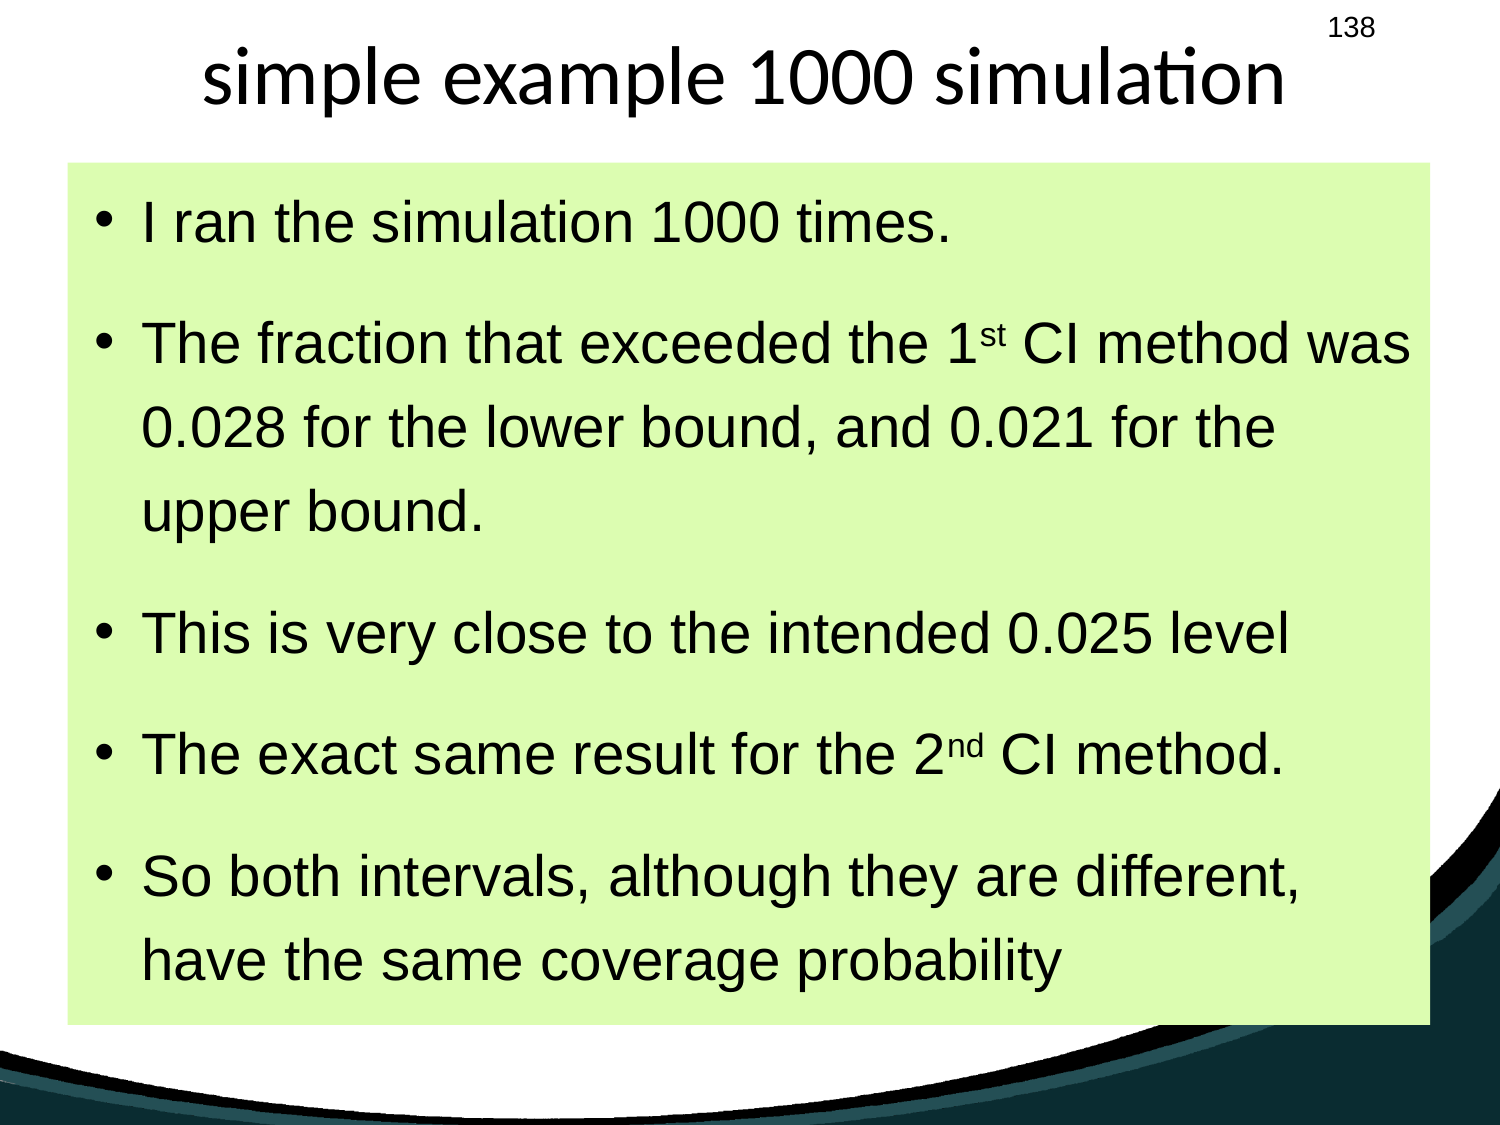

# simple example 1000 simulation
I ran the simulation 1000 times.
The fraction that exceeded the 1st CI method was 0.028 for the lower bound, and 0.021 for the upper bound.
This is very close to the intended 0.025 level
The exact same result for the 2nd CI method.
So both intervals, although they are different, have the same coverage probability